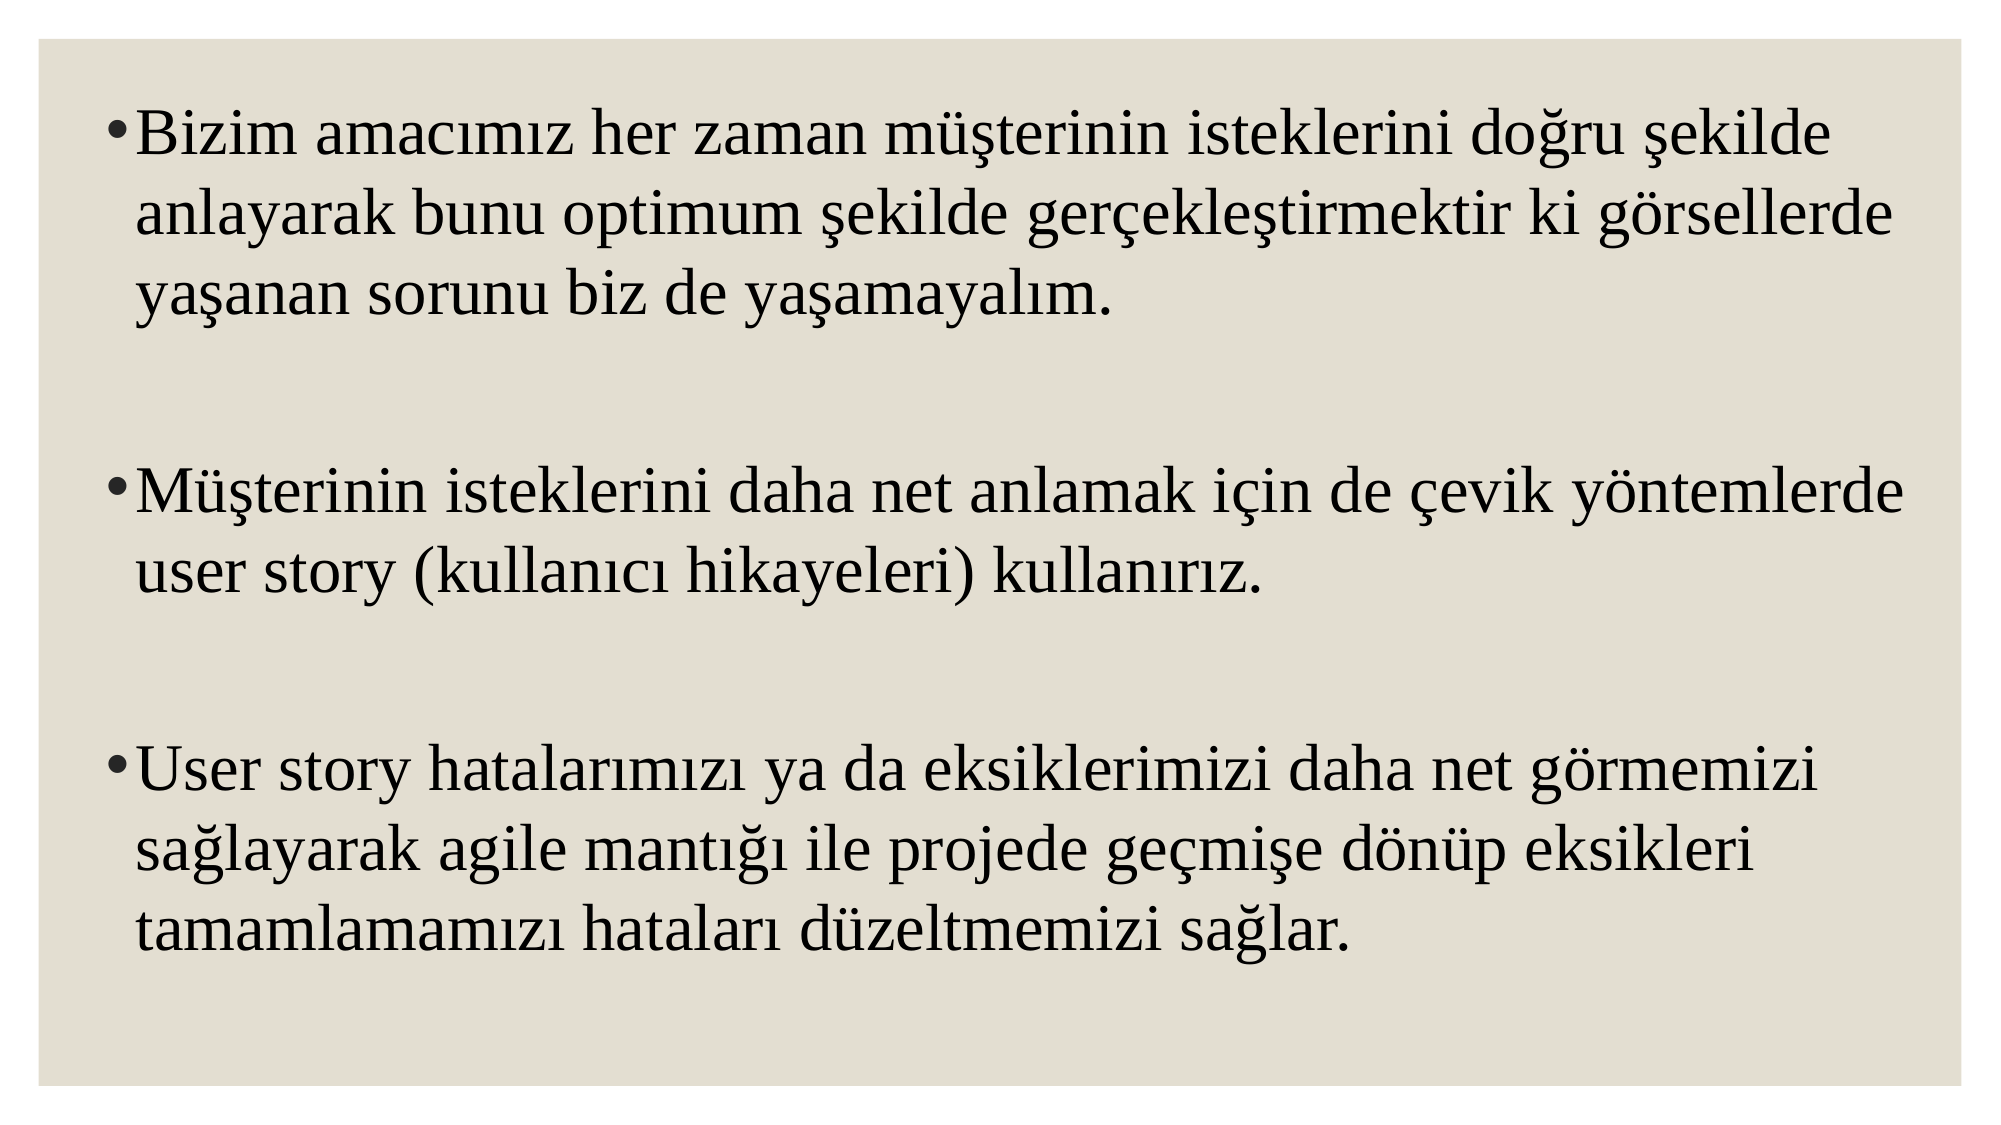

Bizim amacımız her zaman müşterinin isteklerini doğru şekilde anlayarak bunu optimum şekilde gerçekleştirmektir ki görsellerde yaşanan sorunu biz de yaşamayalım.

Müşterinin isteklerini daha net anlamak için de çevik yöntemlerde user story (kullanıcı hikayeleri) kullanırız.

User story hatalarımızı ya da eksiklerimizi daha net görmemizi sağlayarak agile mantığı ile projede geçmişe dönüp eksikleri tamamlamamızı hataları düzeltmemizi sağlar.

#